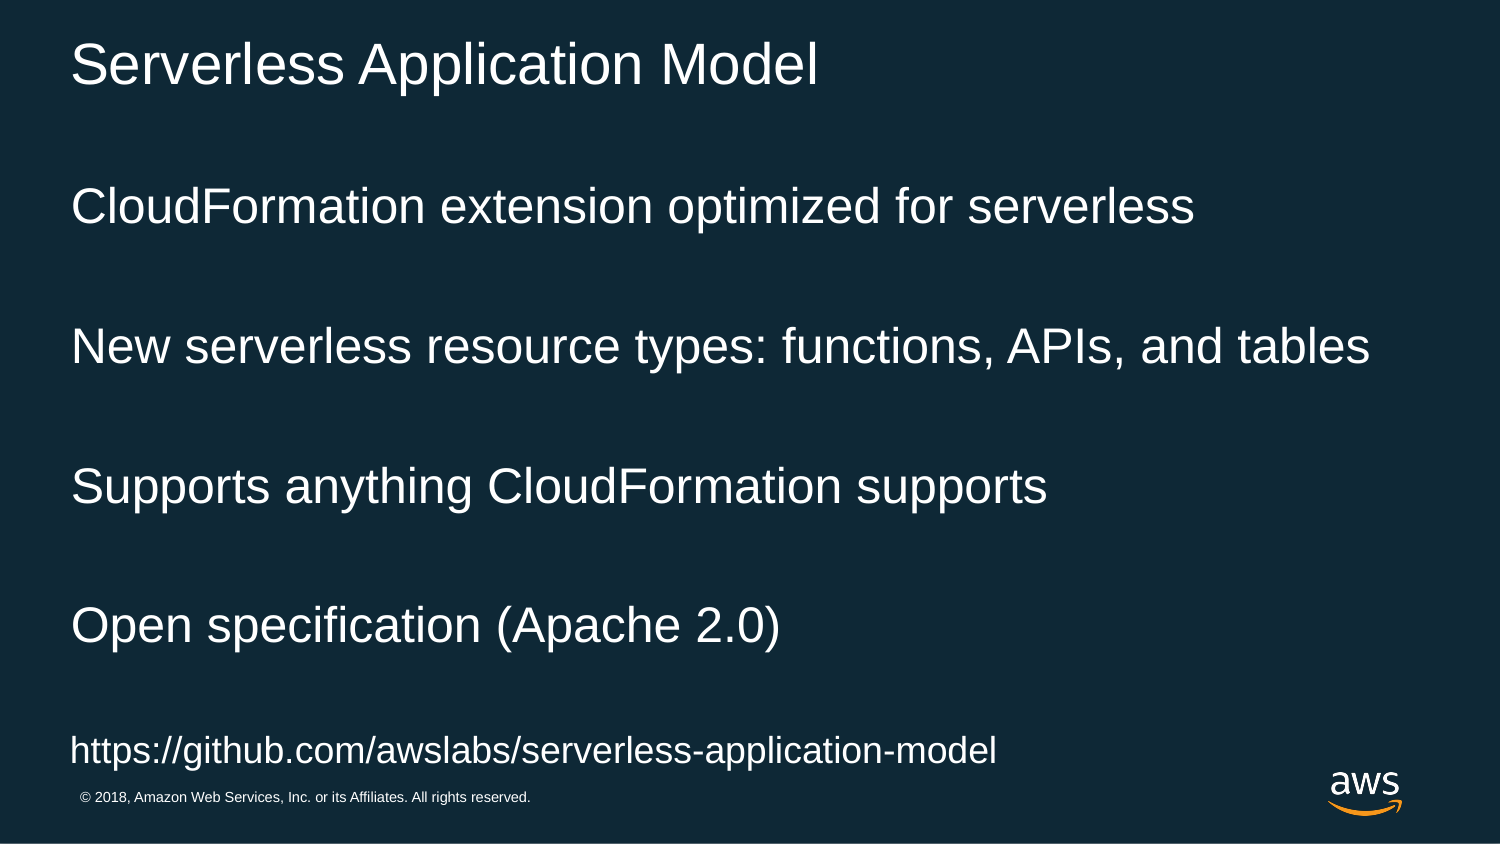

# Serverless Application Model
CloudFormation extension optimized for serverless

New serverless resource types: functions, APIs, and tables

Supports anything CloudFormation supports

Open specification (Apache 2.0)
https://github.com/awslabs/serverless-application-model